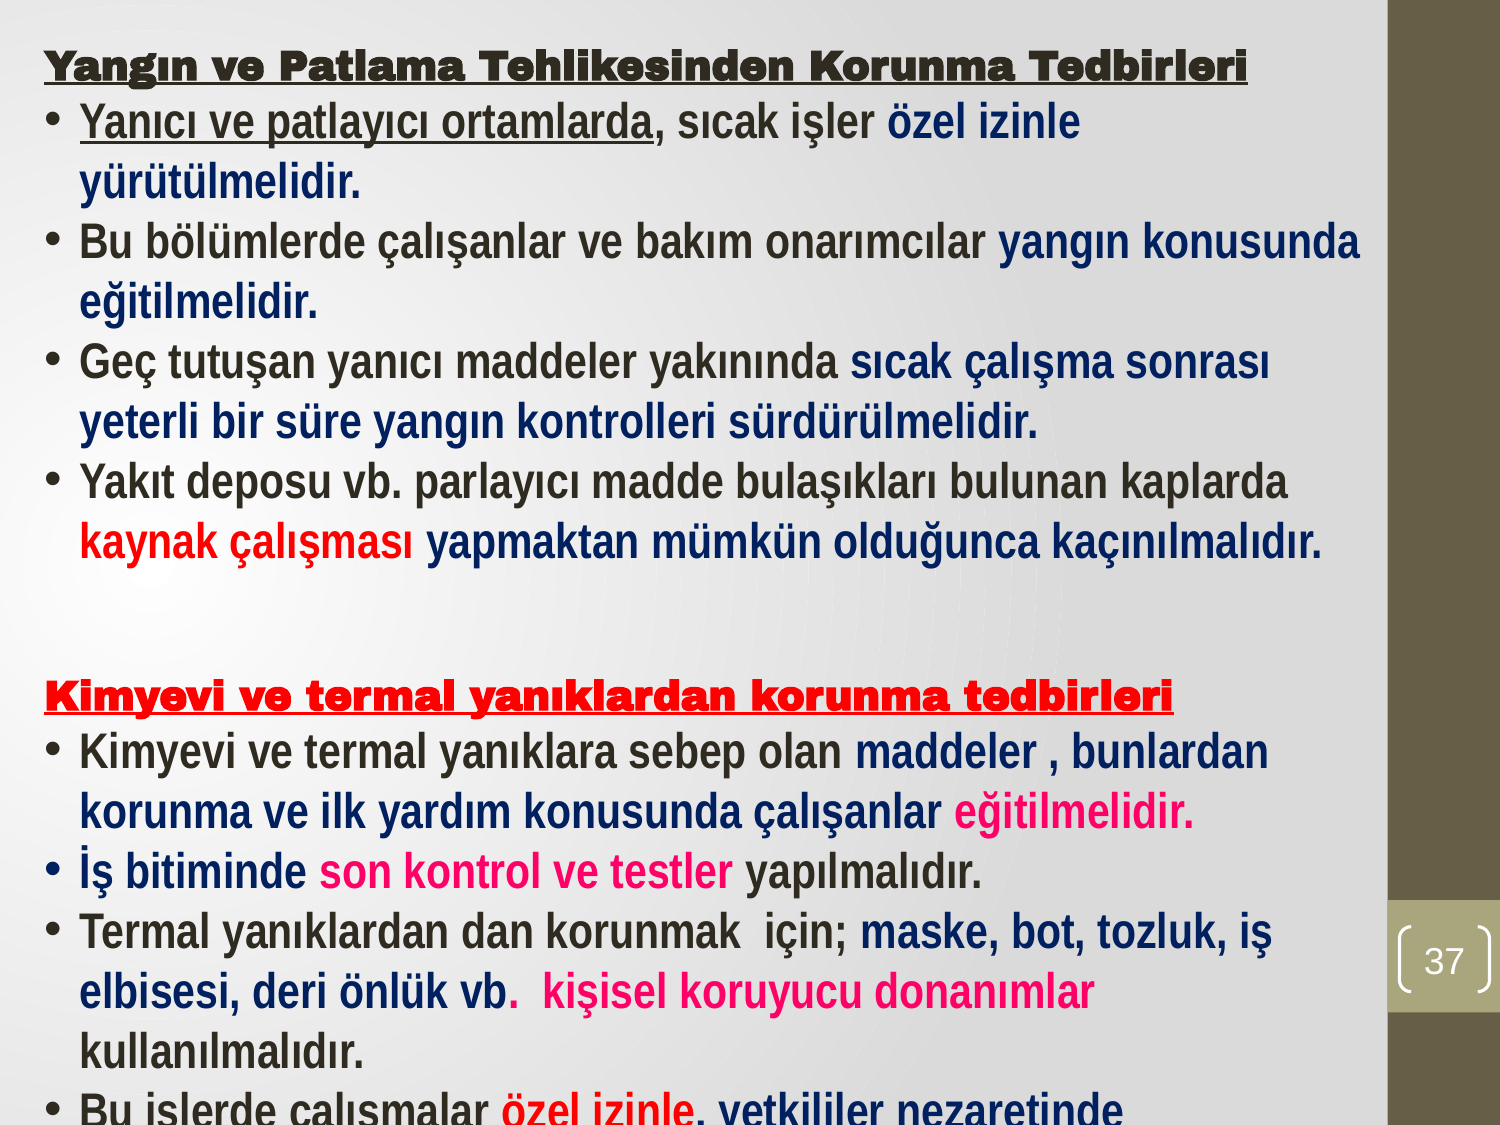

Yangın ve Patlama Tehlikesinden Korunma Tedbirleri
Yanıcı ve patlayıcı ortamlarda, sıcak işler özel izinle yürütülmelidir.
Bu bölümlerde çalışanlar ve bakım onarımcılar yangın konusunda eğitilmelidir.
Geç tutuşan yanıcı maddeler yakınında sıcak çalışma sonrası yeterli bir süre yangın kontrolleri sürdürülmelidir.
Yakıt deposu vb. parlayıcı madde bulaşıkları bulunan kaplarda kaynak çalışması yapmaktan mümkün olduğunca kaçınılmalıdır.

Kimyevi ve termal yanıklardan korunma tedbirleri
Kimyevi ve termal yanıklara sebep olan maddeler , bunlardan korunma ve ilk yardım konusunda çalışanlar eğitilmelidir.
İş bitiminde son kontrol ve testler yapılmalıdır.
Termal yanıklardan dan korunmak  için; maske, bot, tozluk, iş elbisesi, deri önlük vb.  kişisel koruyucu donanımlar kullanılmalıdır.
Bu işlerde çalışmalar özel izinle, yetkililer nezaretinde yapılmalıdır.
37